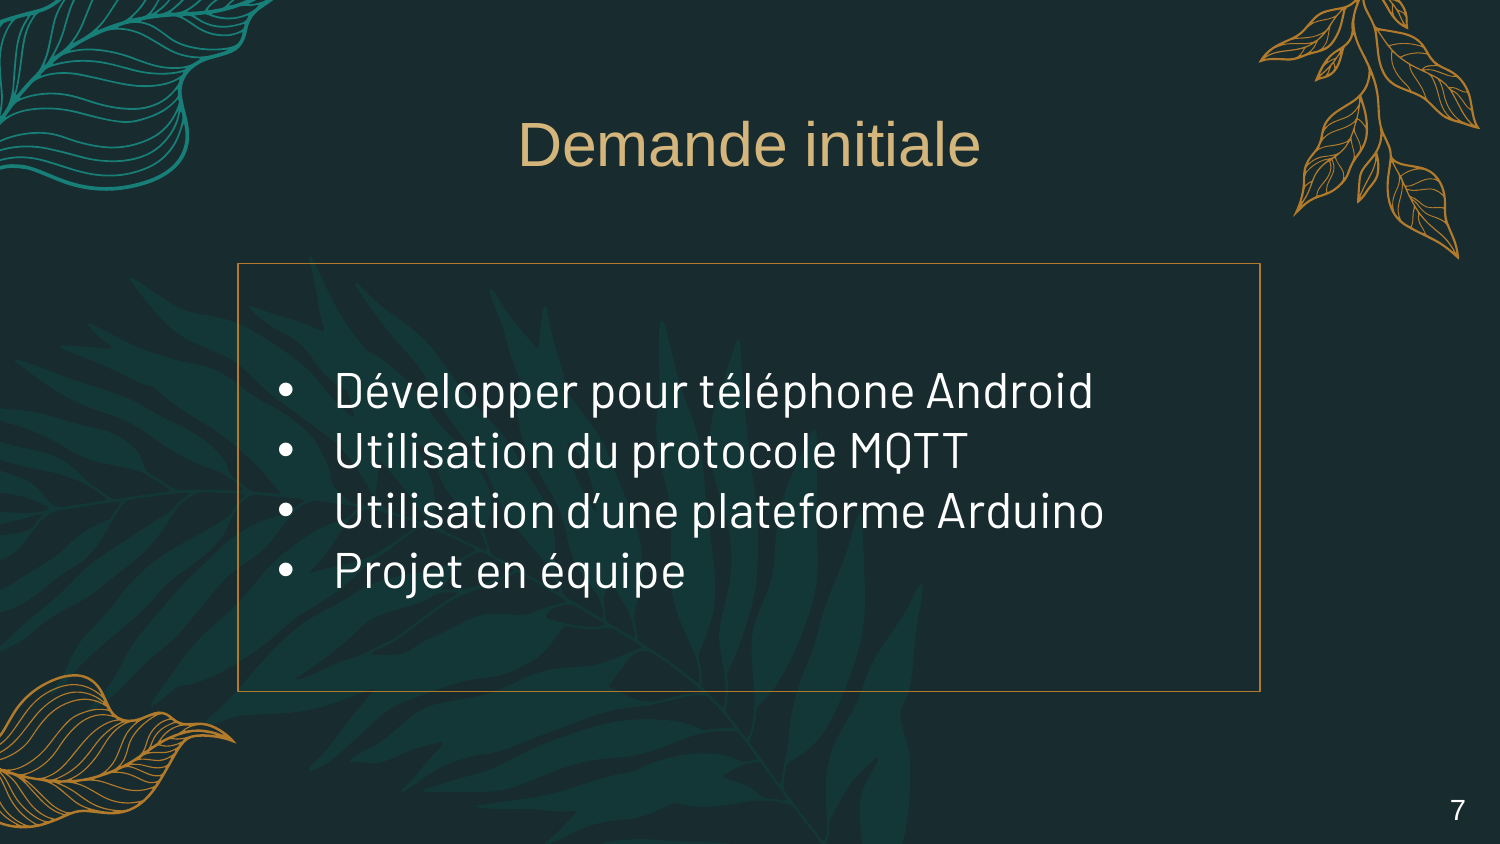

Demande initiale

Développer pour téléphone Android
Utilisation du protocole MQTT
Utilisation d’une plateforme Arduino
Projet en équipe
7